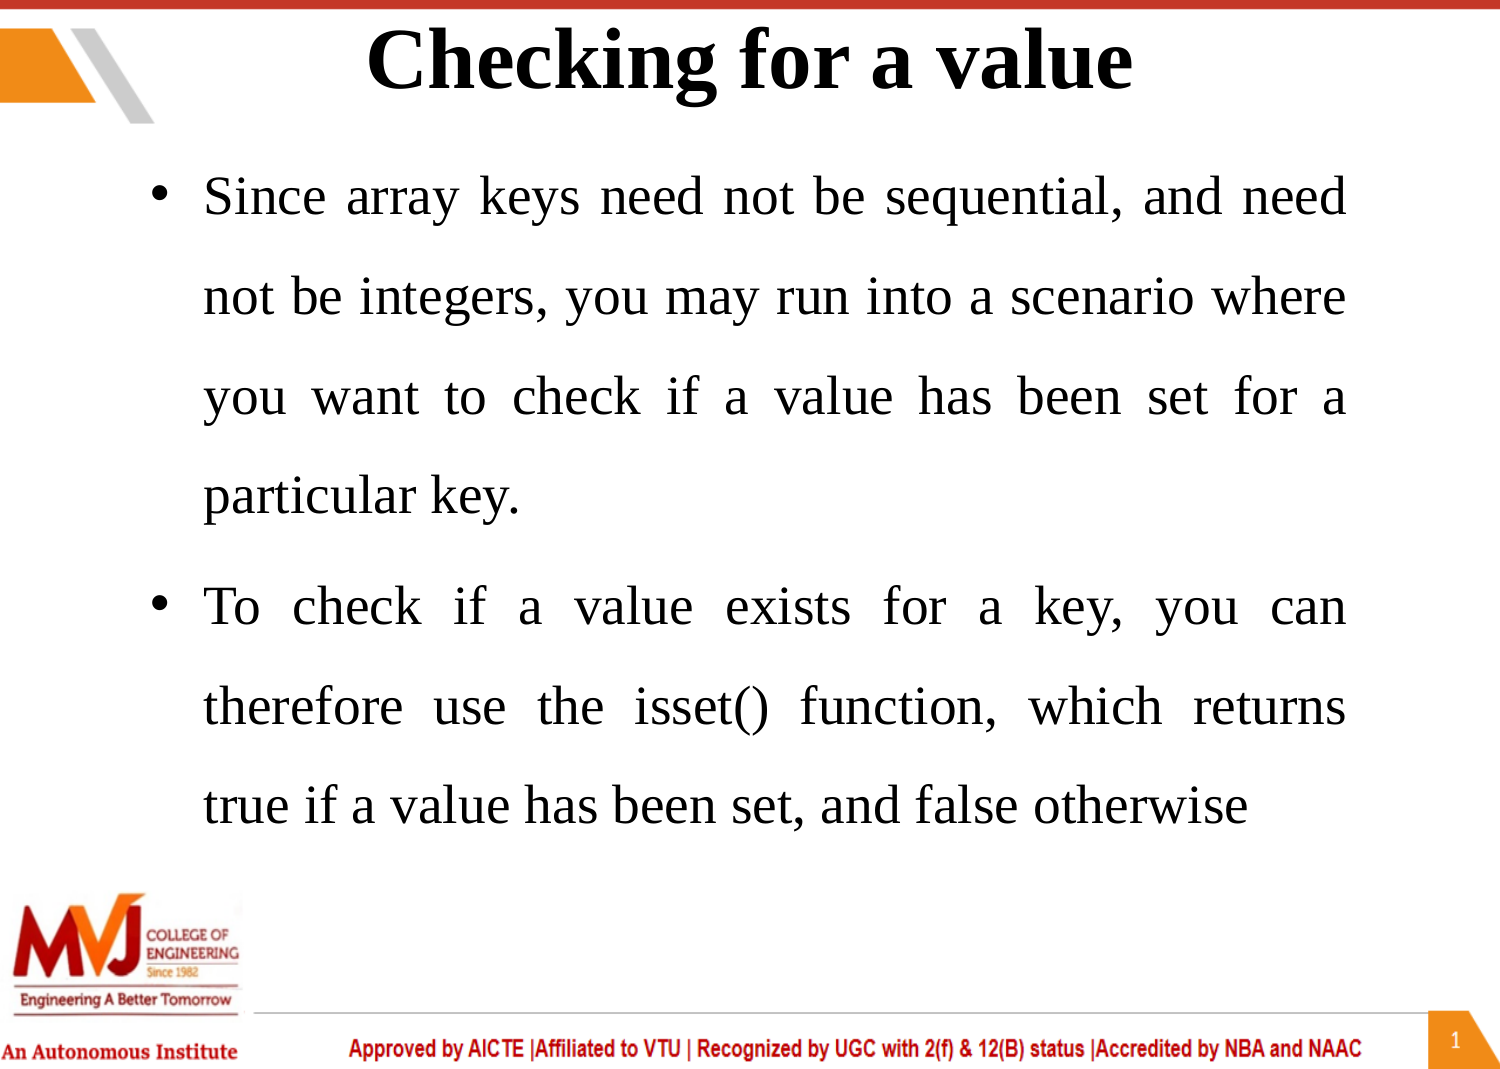

# Checking for a value
Since array keys need not be sequential, and need not be integers, you may run into a scenario where you want to check if a value has been set for a particular key.
To check if a value exists for a key, you can therefore use the isset() function, which returns true if a value has been set, and false otherwise